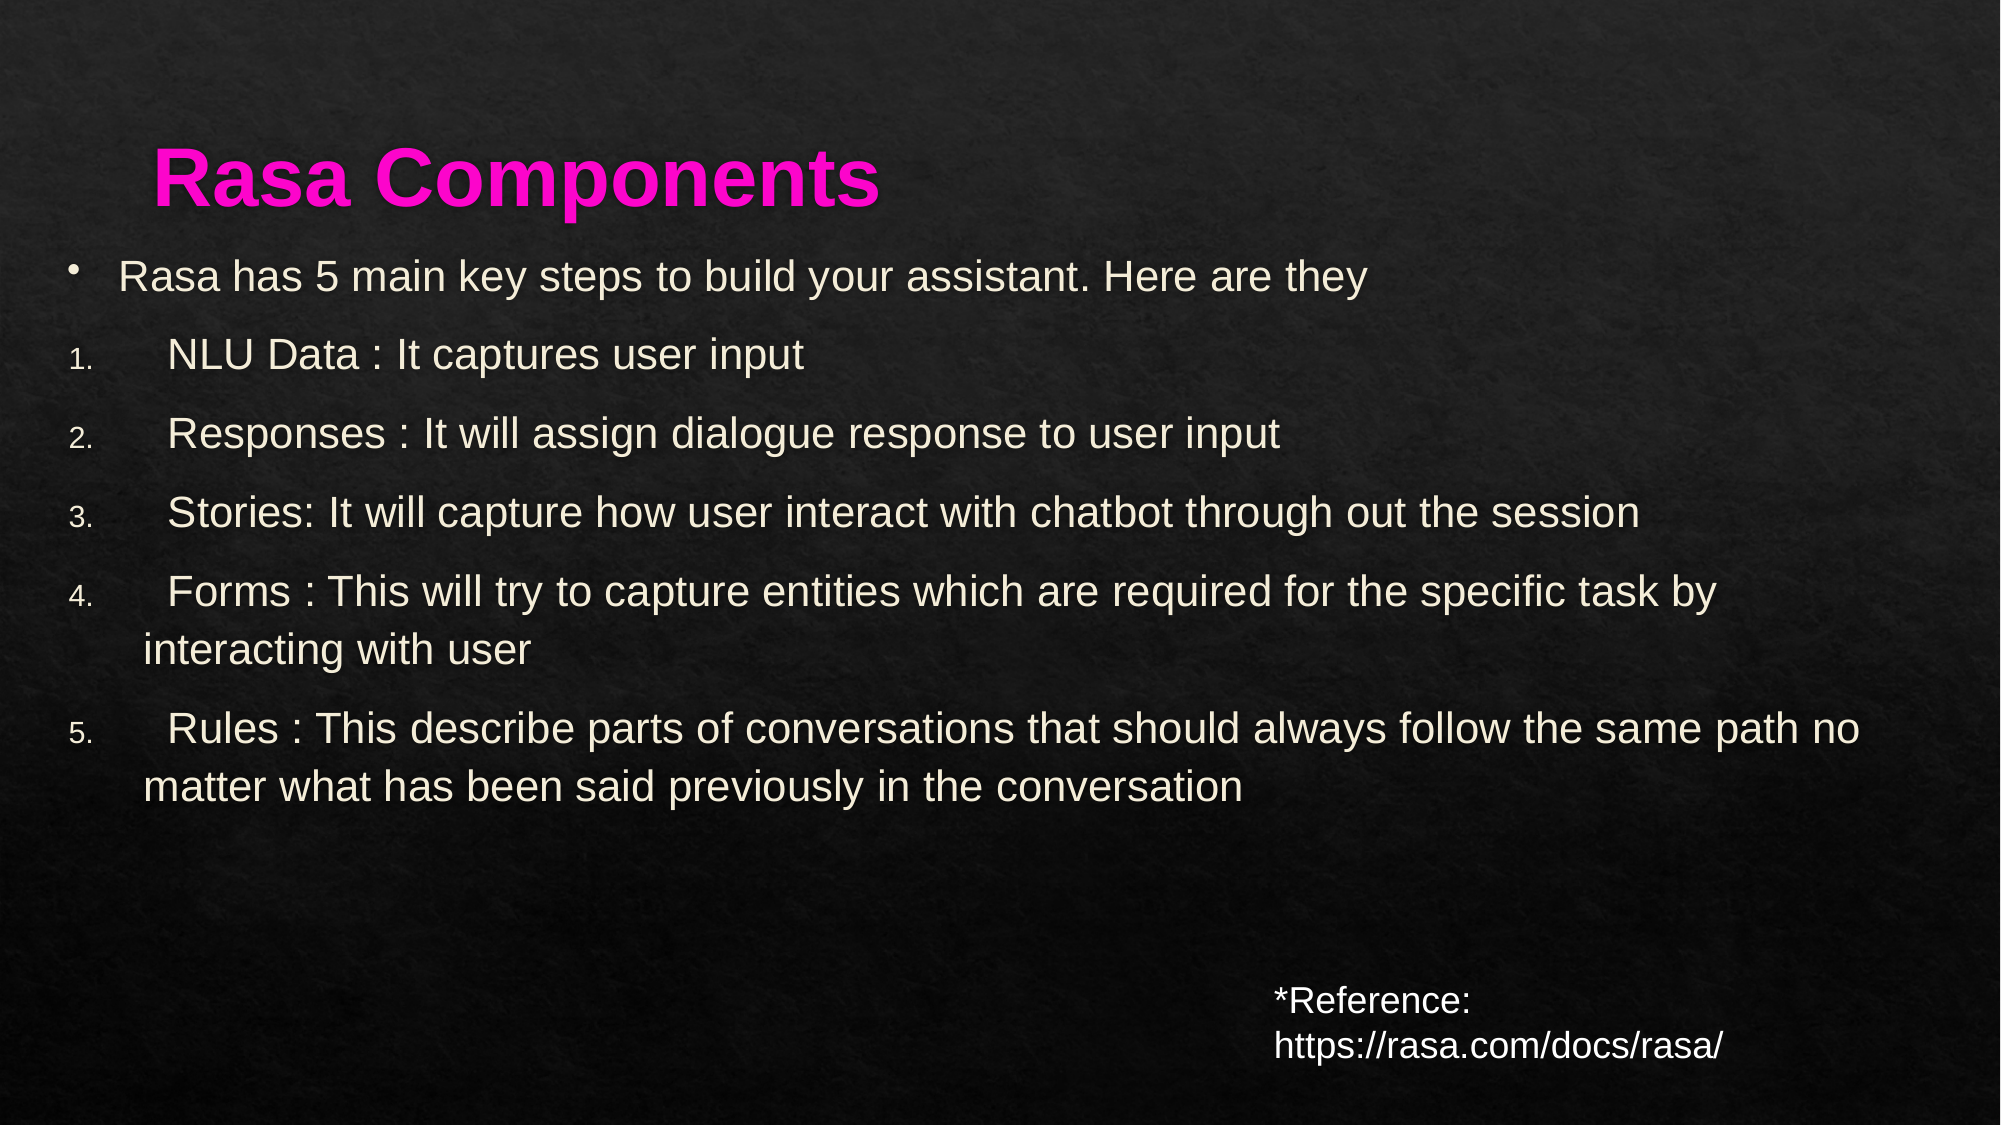

# Rasa Components
Rasa has 5 main key steps to build your assistant. Here are they
  NLU Data : It captures user input
  Responses : It will assign dialogue response to user input
  Stories: It will capture how user interact with chatbot through out the session
  Forms : This will try to capture entities which are required for the specific task by interacting with user
  Rules : This describe parts of conversations that should always follow the same path no matter what has been said previously in the conversation
*Reference: https://rasa.com/docs/rasa/